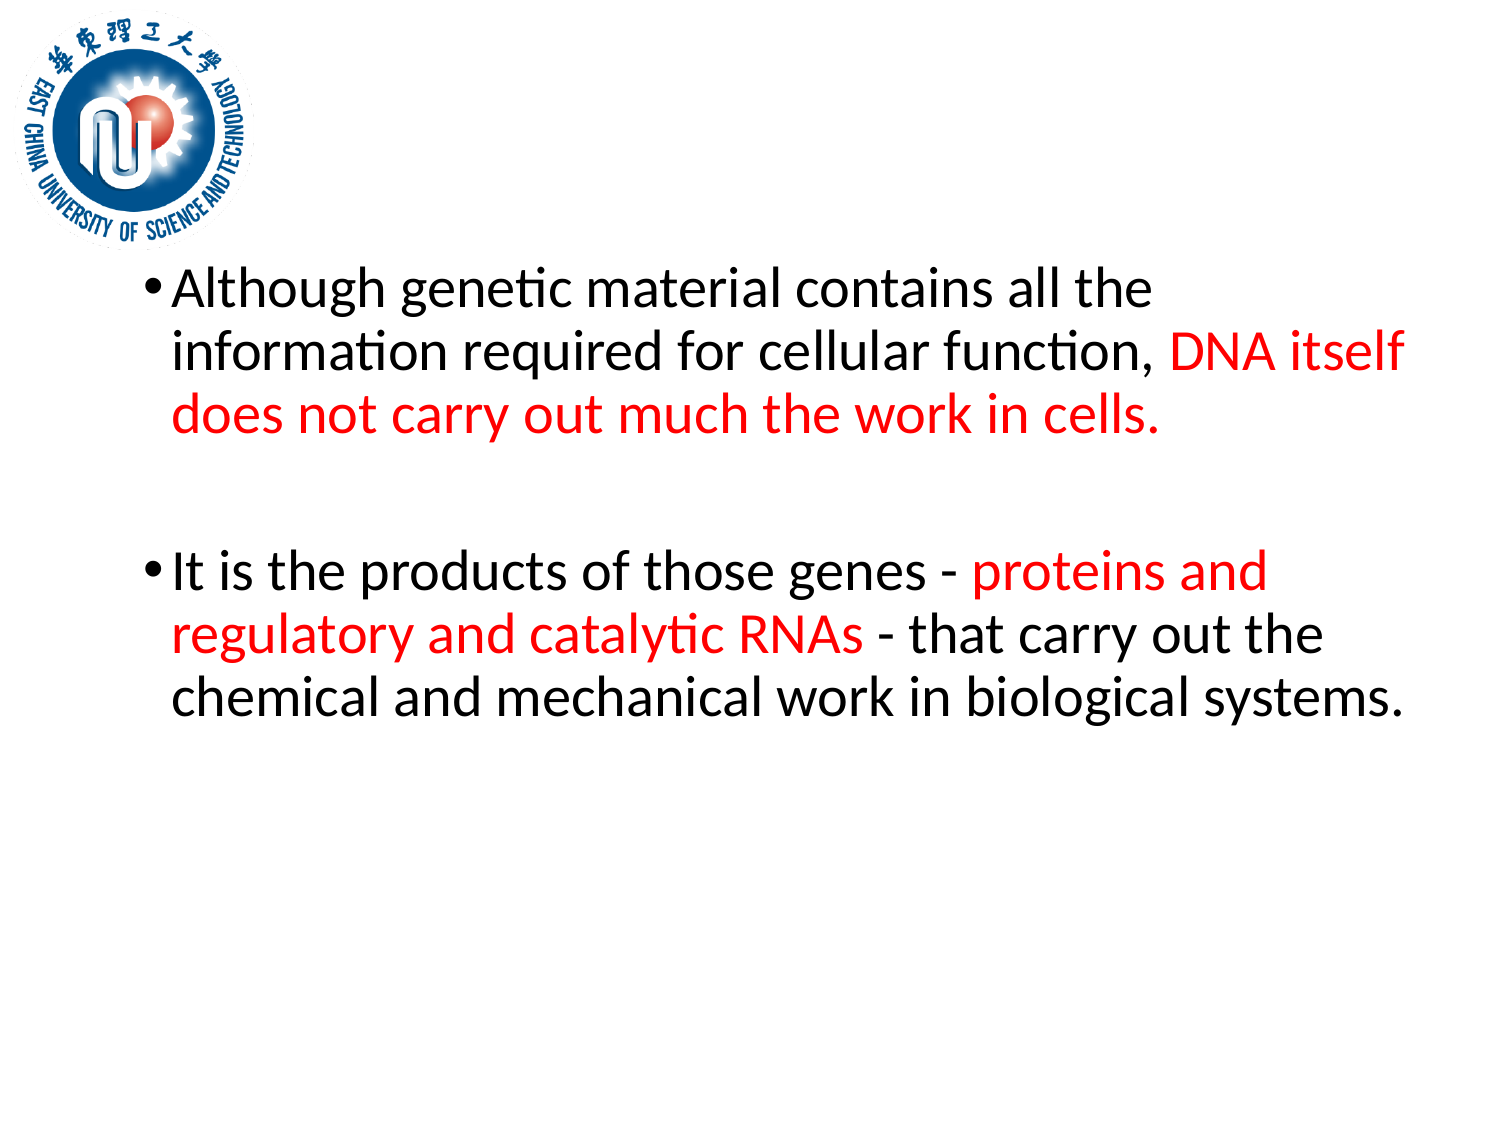

Although genetic material contains all the information required for cellular function, DNA itself does not carry out much the work in cells.

It is the products of those genes - proteins and regulatory and catalytic RNAs - that carry out the chemical and mechanical work in biological systems.